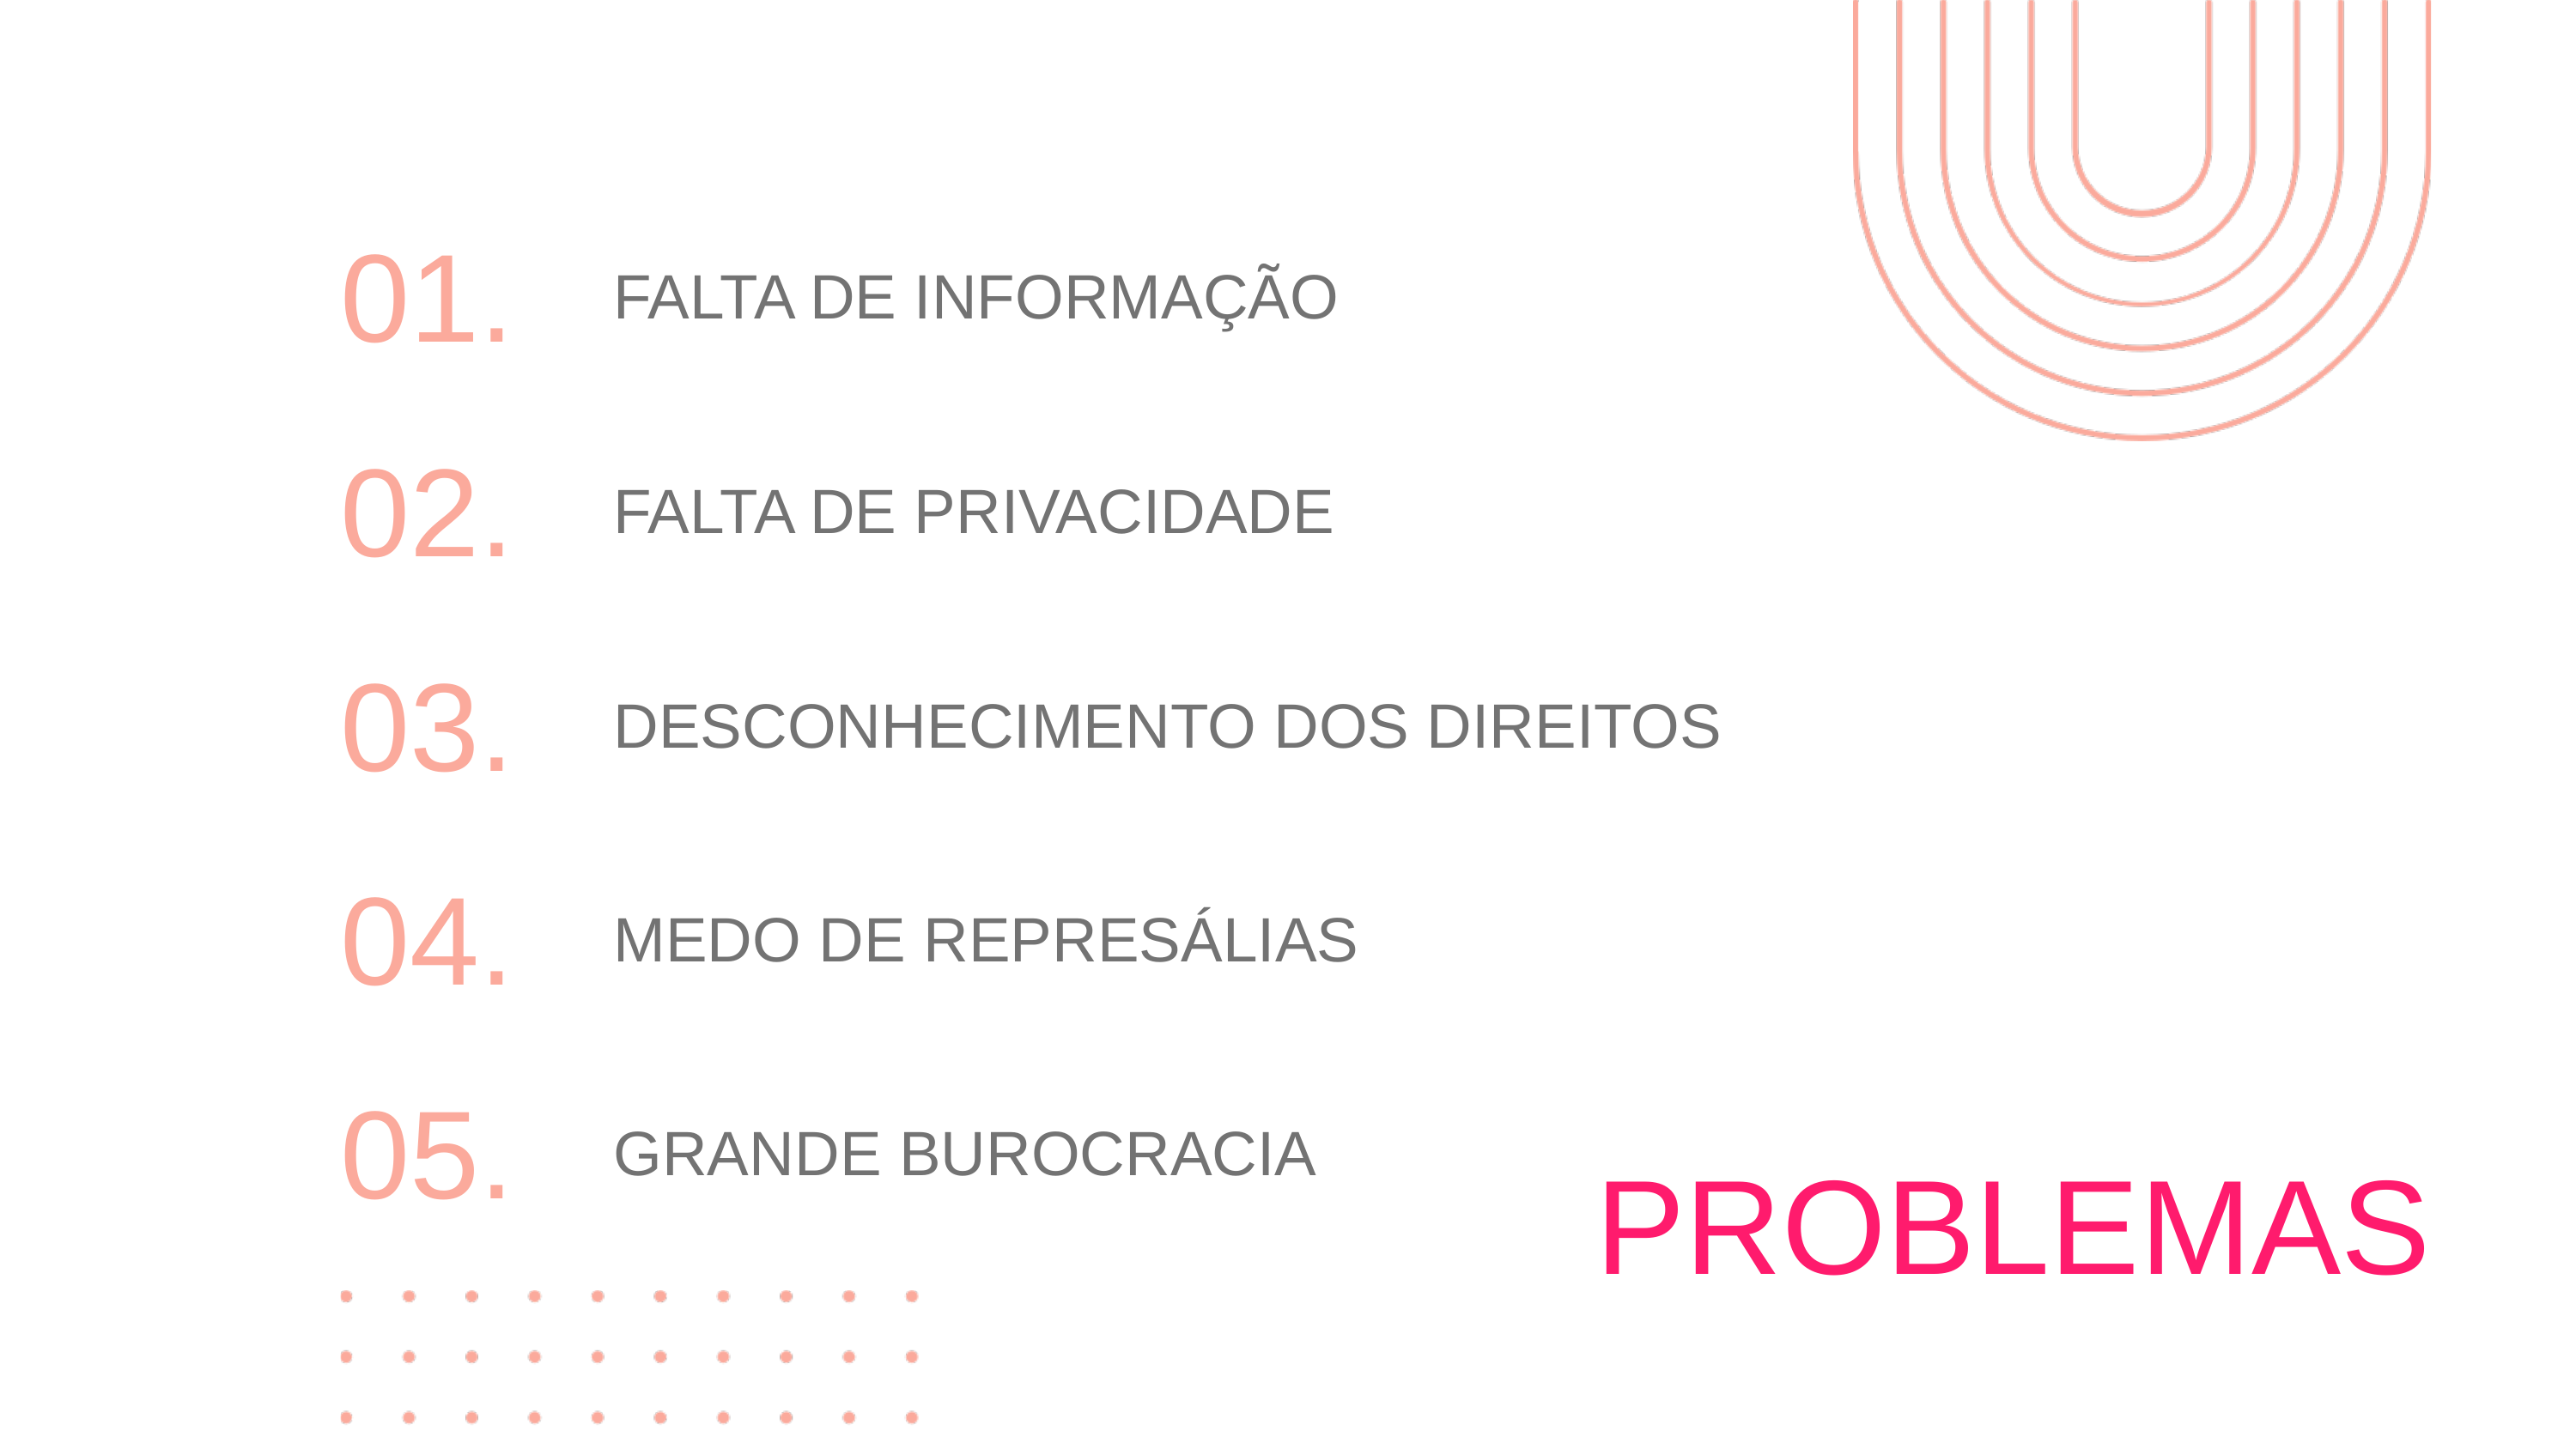

01.
FALTA DE INFORMAÇÃO
02.
FALTA DE PRIVACIDADE
03.
DESCONHECIMENTO DOS DIREITOS
04.
MEDO DE REPRESÁLIAS
05.
GRANDE BUROCRACIA
PROBLEMAS